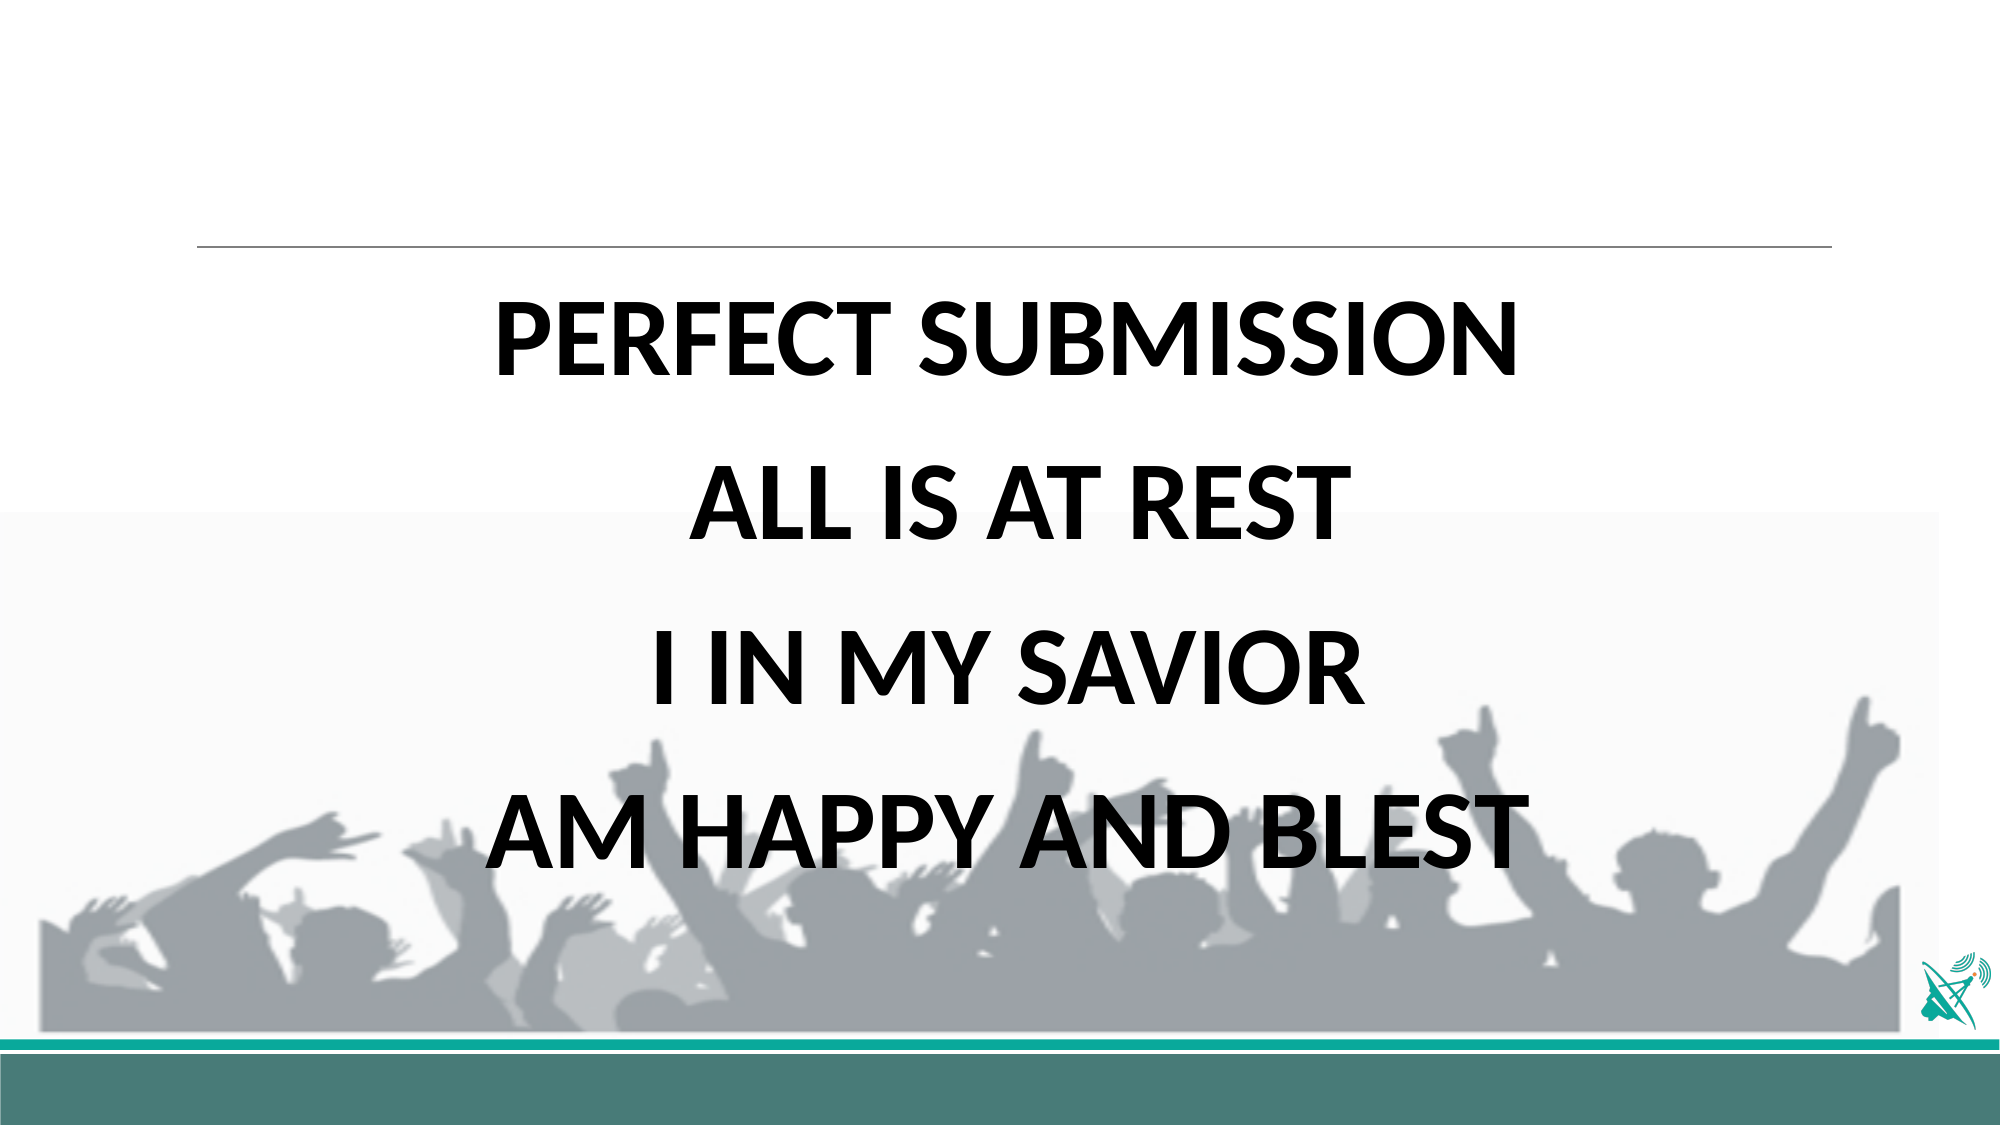

PERFECT SUBMISSION
ALL IS AT REST
I IN MY SAVIOR
AM HAPPY AND BLEST